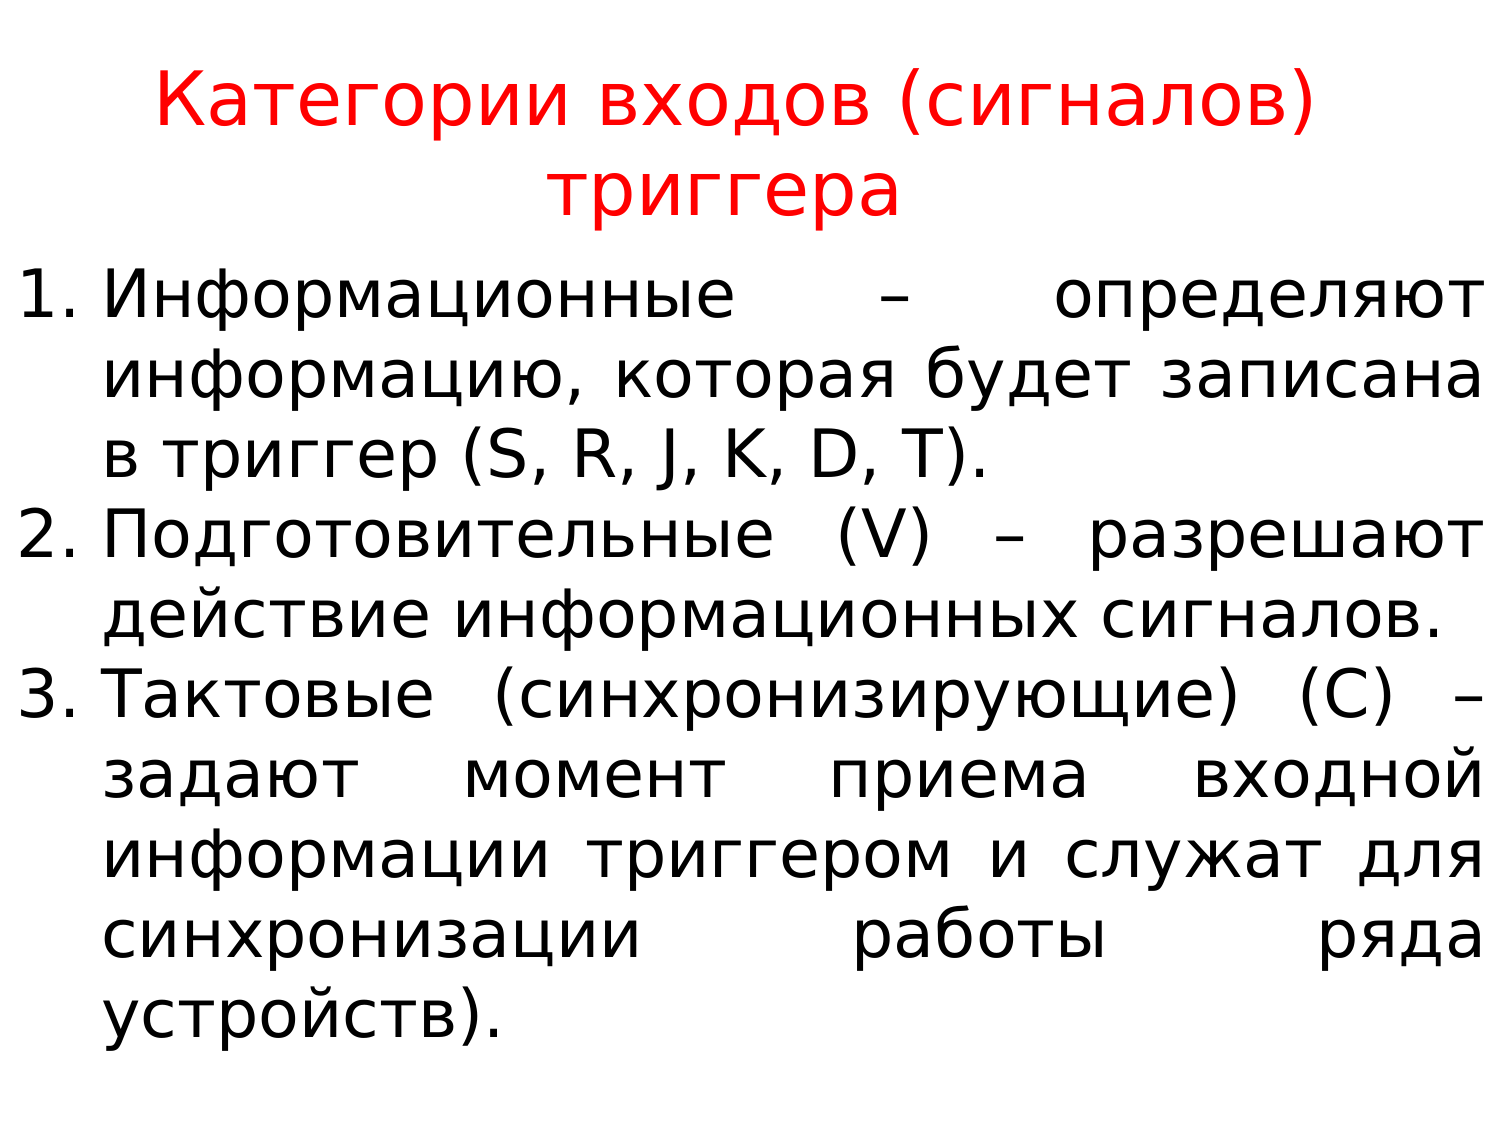

Категории входов (сигналов) триггера
Информационные – определяют информацию, которая будет записана в триггер (S, R, J, K, D, T).
Подготовительные (V) – разрешают действие информационных сигналов.
Тактовые (синхронизирующие) (С) – задают момент приема входной информации триггером и служат для синхронизации работы ряда устройств).